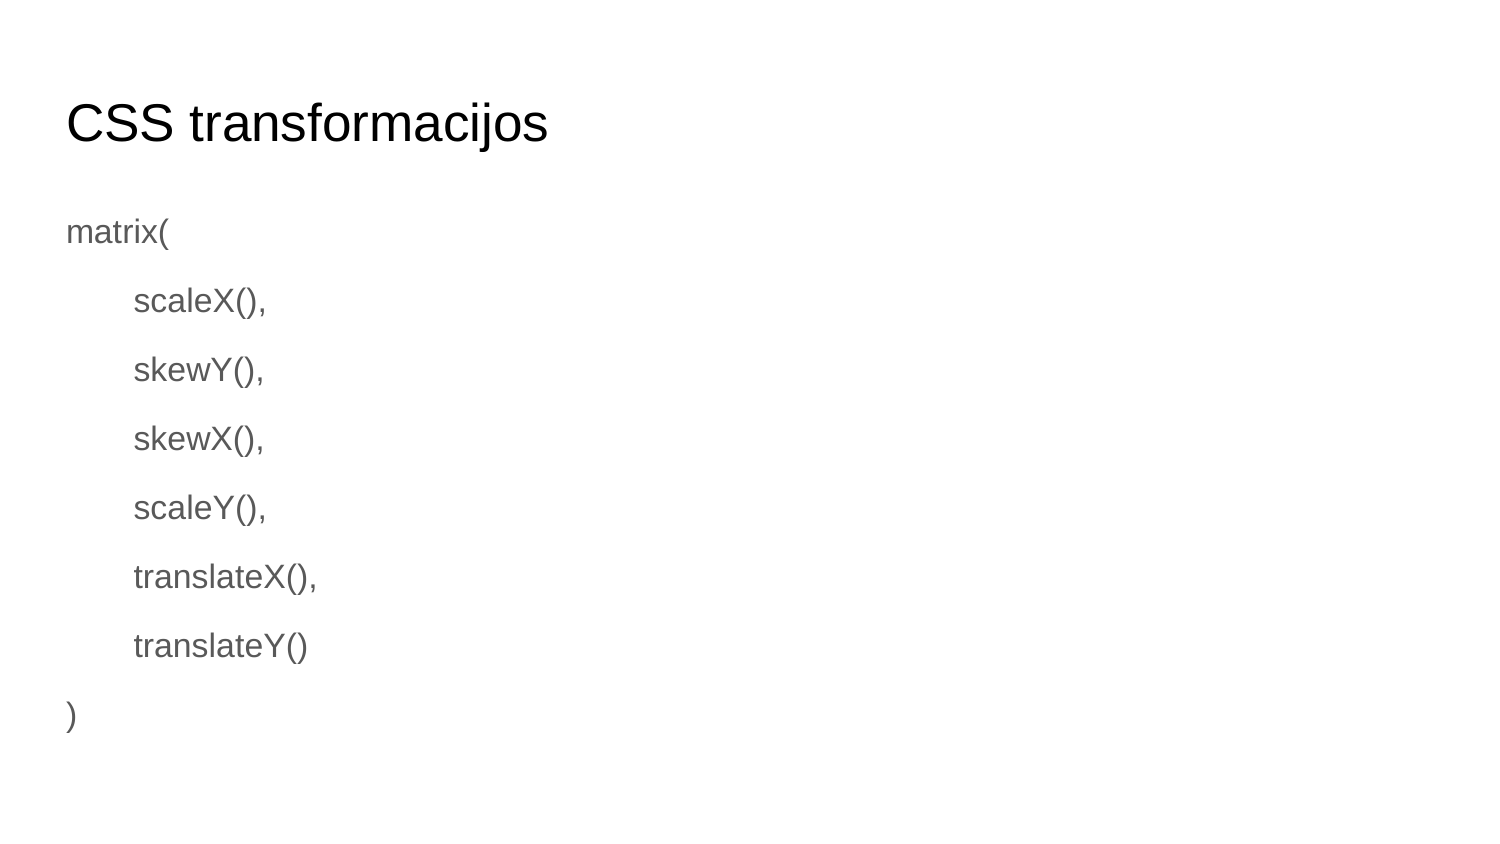

# CSS transformacijos
matrix(
scaleX(),
skewY(),
skewX(),
scaleY(),
translateX(),
translateY()
)